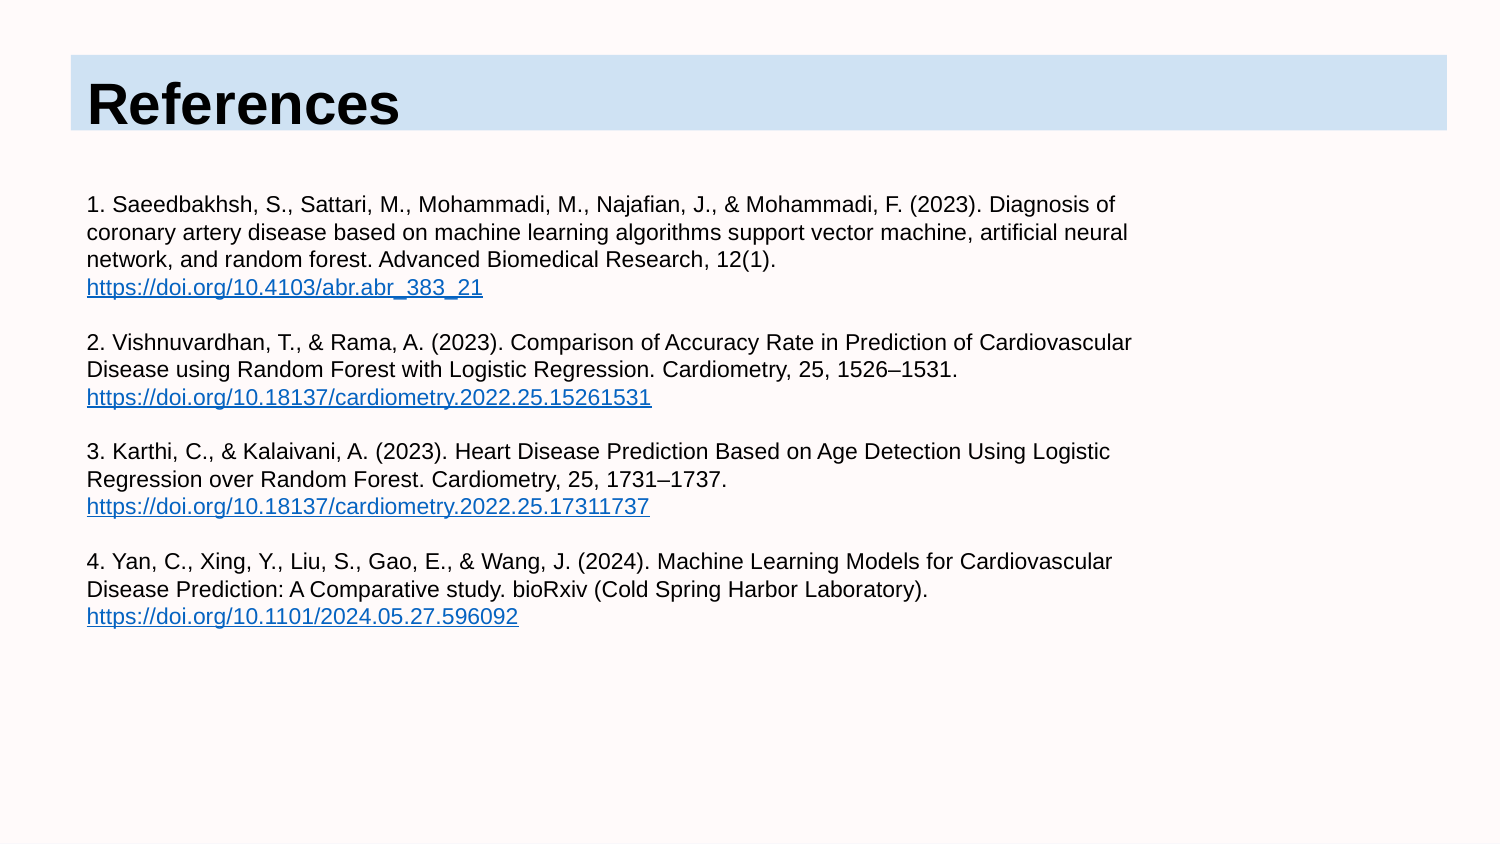

References

1. Saeedbakhsh, S., Sattari, M., Mohammadi, M., Najafian, J., & Mohammadi, F. (2023). Diagnosis of
coronary artery disease based on machine learning algorithms support vector machine, artificial neural
network, and random forest. Advanced Biomedical Research, 12(1).
https://doi.org/10.4103/abr.abr_383_21

2. Vishnuvardhan, T., & Rama, A. (2023). Comparison of Accuracy Rate in Prediction of Cardiovascular
Disease using Random Forest with Logistic Regression. Cardiometry, 25, 1526–1531.
https://doi.org/10.18137/cardiometry.2022.25.15261531

3. Karthi, C., & Kalaivani, A. (2023). Heart Disease Prediction Based on Age Detection Using Logistic
Regression over Random Forest. Cardiometry, 25, 1731–1737.
https://doi.org/10.18137/cardiometry.2022.25.17311737

4. Yan, C., Xing, Y., Liu, S., Gao, E., & Wang, J. (2024). Machine Learning Models for Cardiovascular
Disease Prediction: A Comparative study. bioRxiv (Cold Spring Harbor Laboratory).
https://doi.org/10.1101/2024.05.27.596092